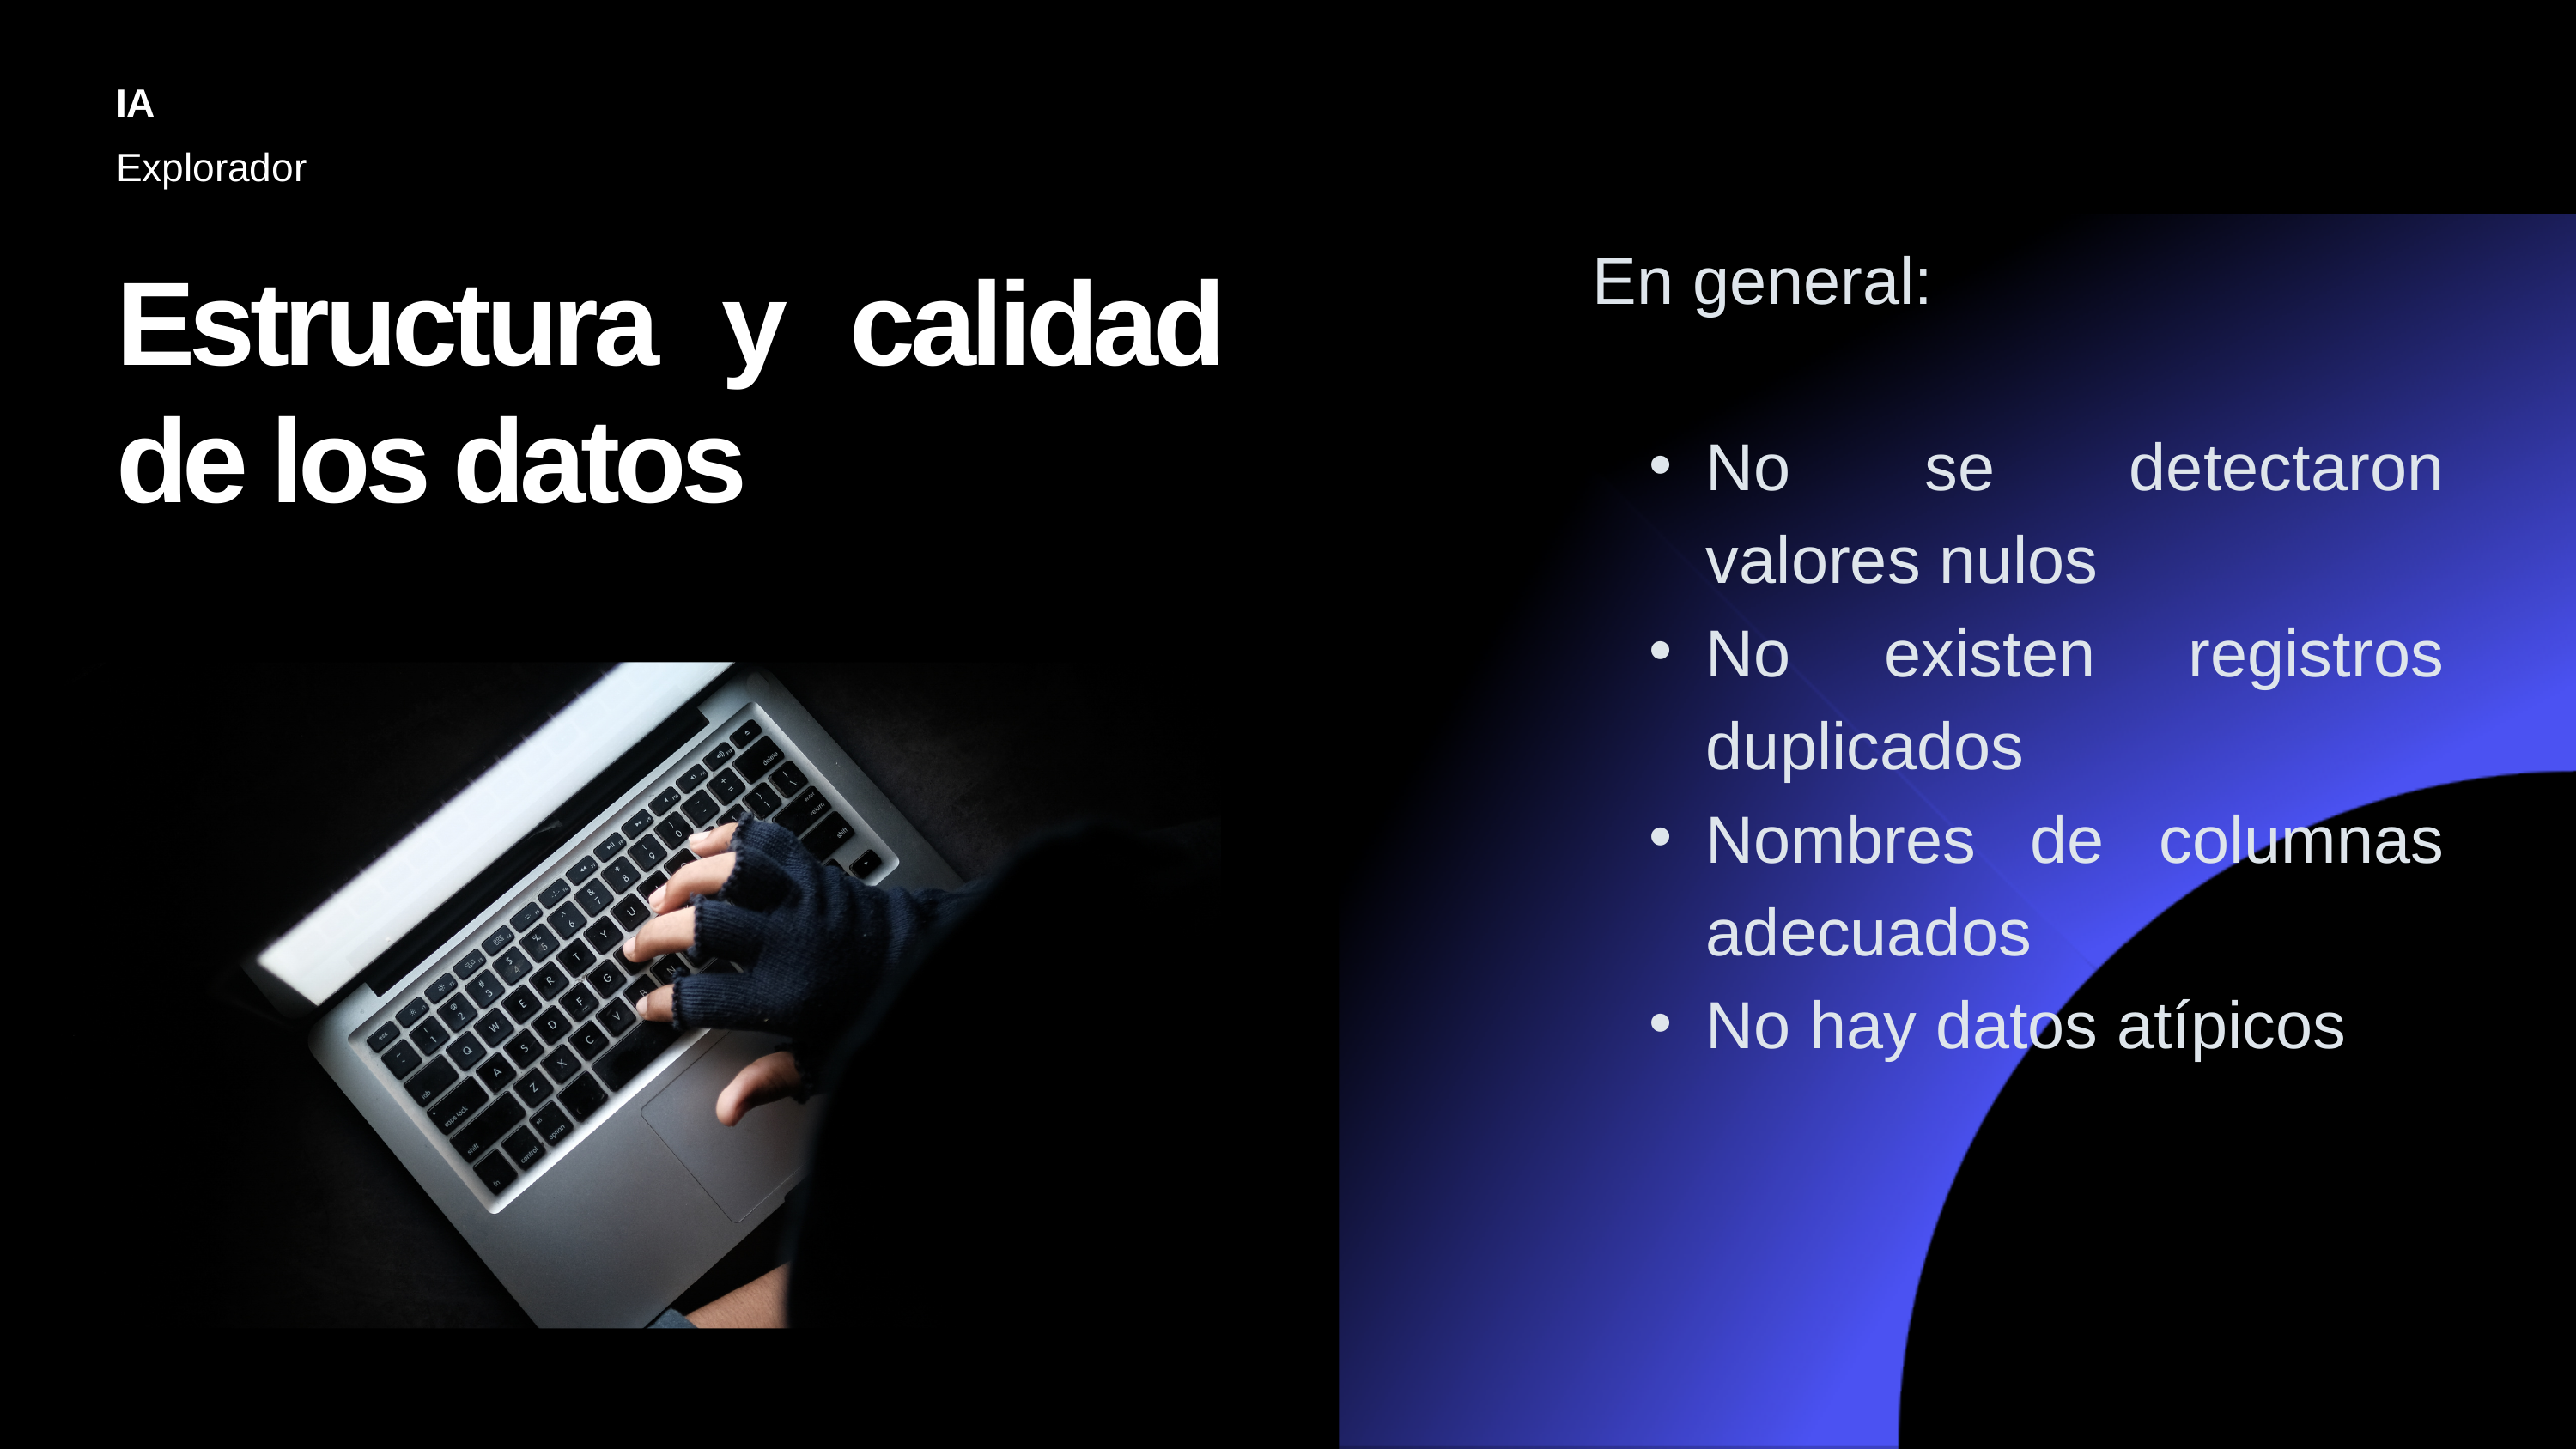

IA
Explorador

En general:

No se detectaron valores nulos
No existen registros duplicados
Nombres de columnas adecuados
No hay datos atípicos
Estructura y calidad de los datos